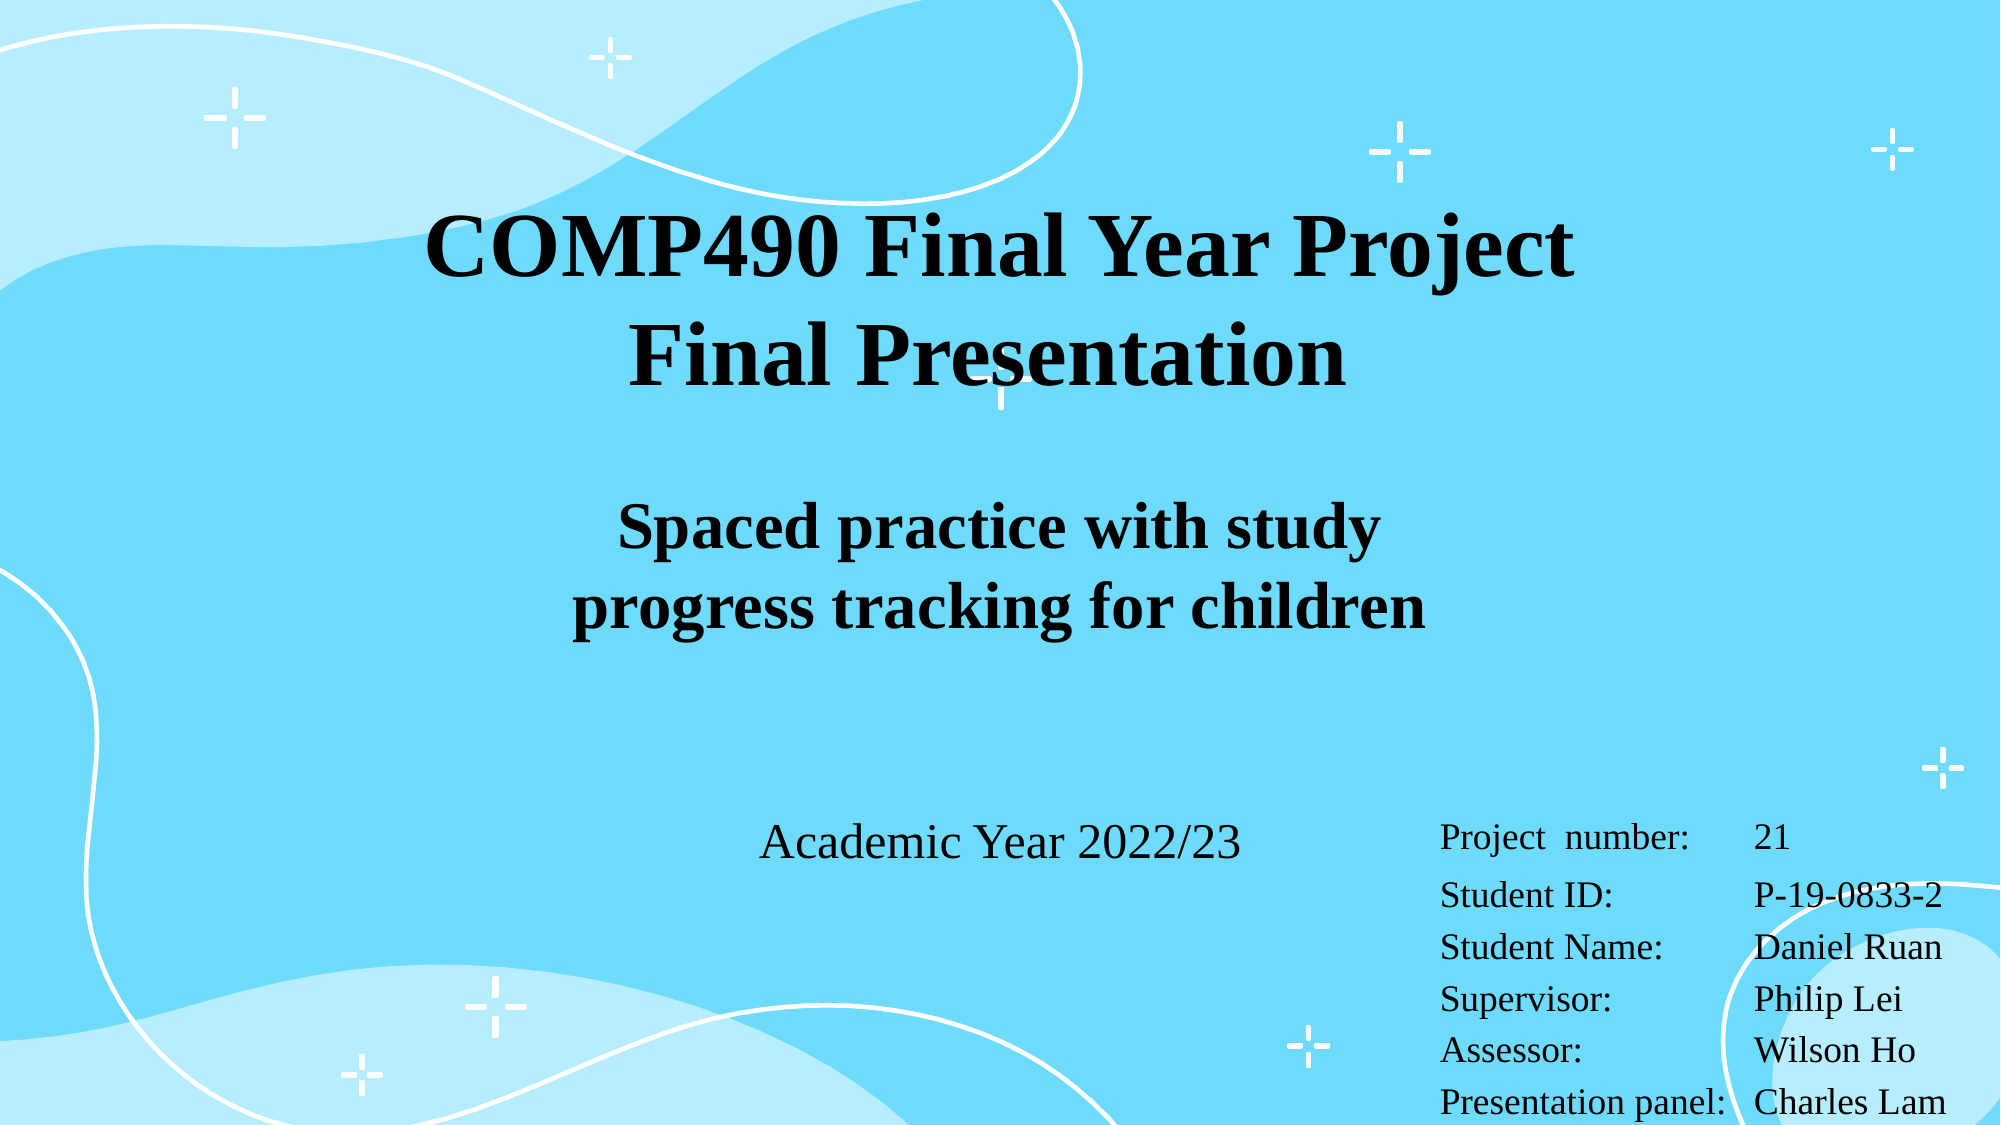

COMP490 Final Year Project Final Presentation

Spaced practice with study progress tracking for children

Academic Year 2022/23
| Project number: | 21 |
| --- | --- |
| Student ID: | P-19-0833-2 |
| Student Name: | Daniel Ruan |
| Supervisor: | Philip Lei |
| Assessor: | Wilson Ho |
| Presentation panel: | Charles Lam |